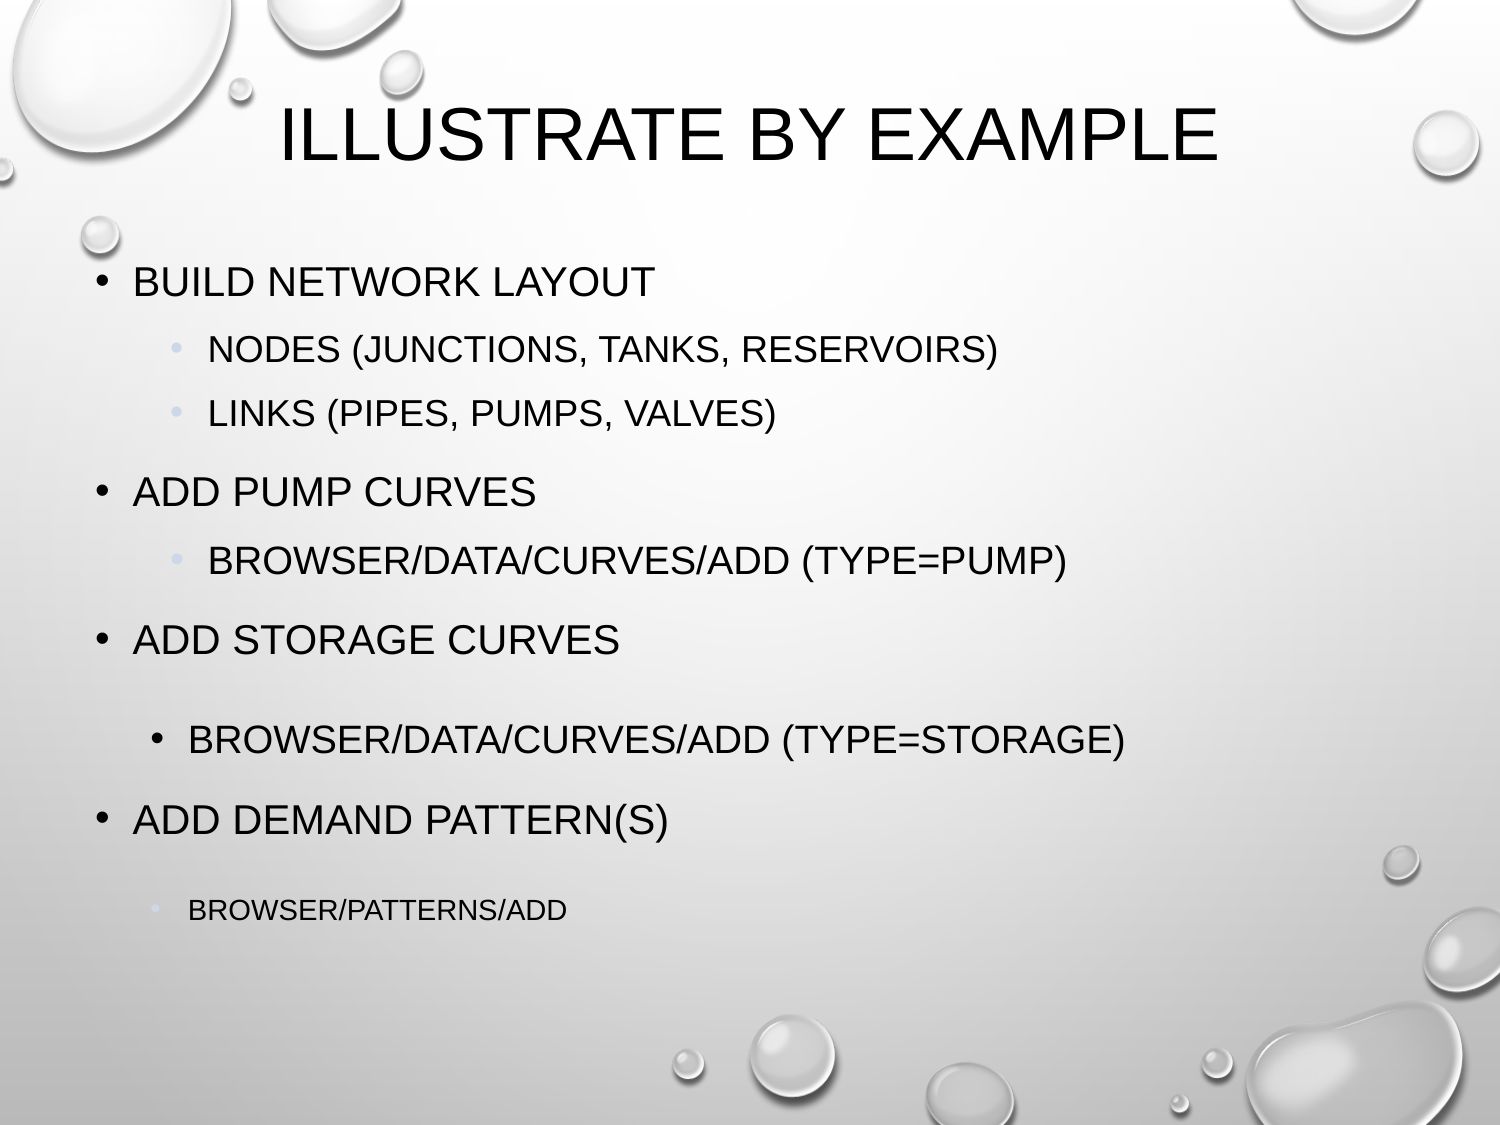

# Illustrate by example
Build network layout
Nodes (junctions, tanks, reservoirs)
Links (pipes, pumps, valves)
Add pump curves
BROWSER/DATA/CURVES/ADD (TYPE=PUMP)
Add storage curves
BROWSER/DATA/CURVES/ADD (TYPE=STORAGE)
Add demand pattern(s)
BROWSER/PATTERNS/ADD